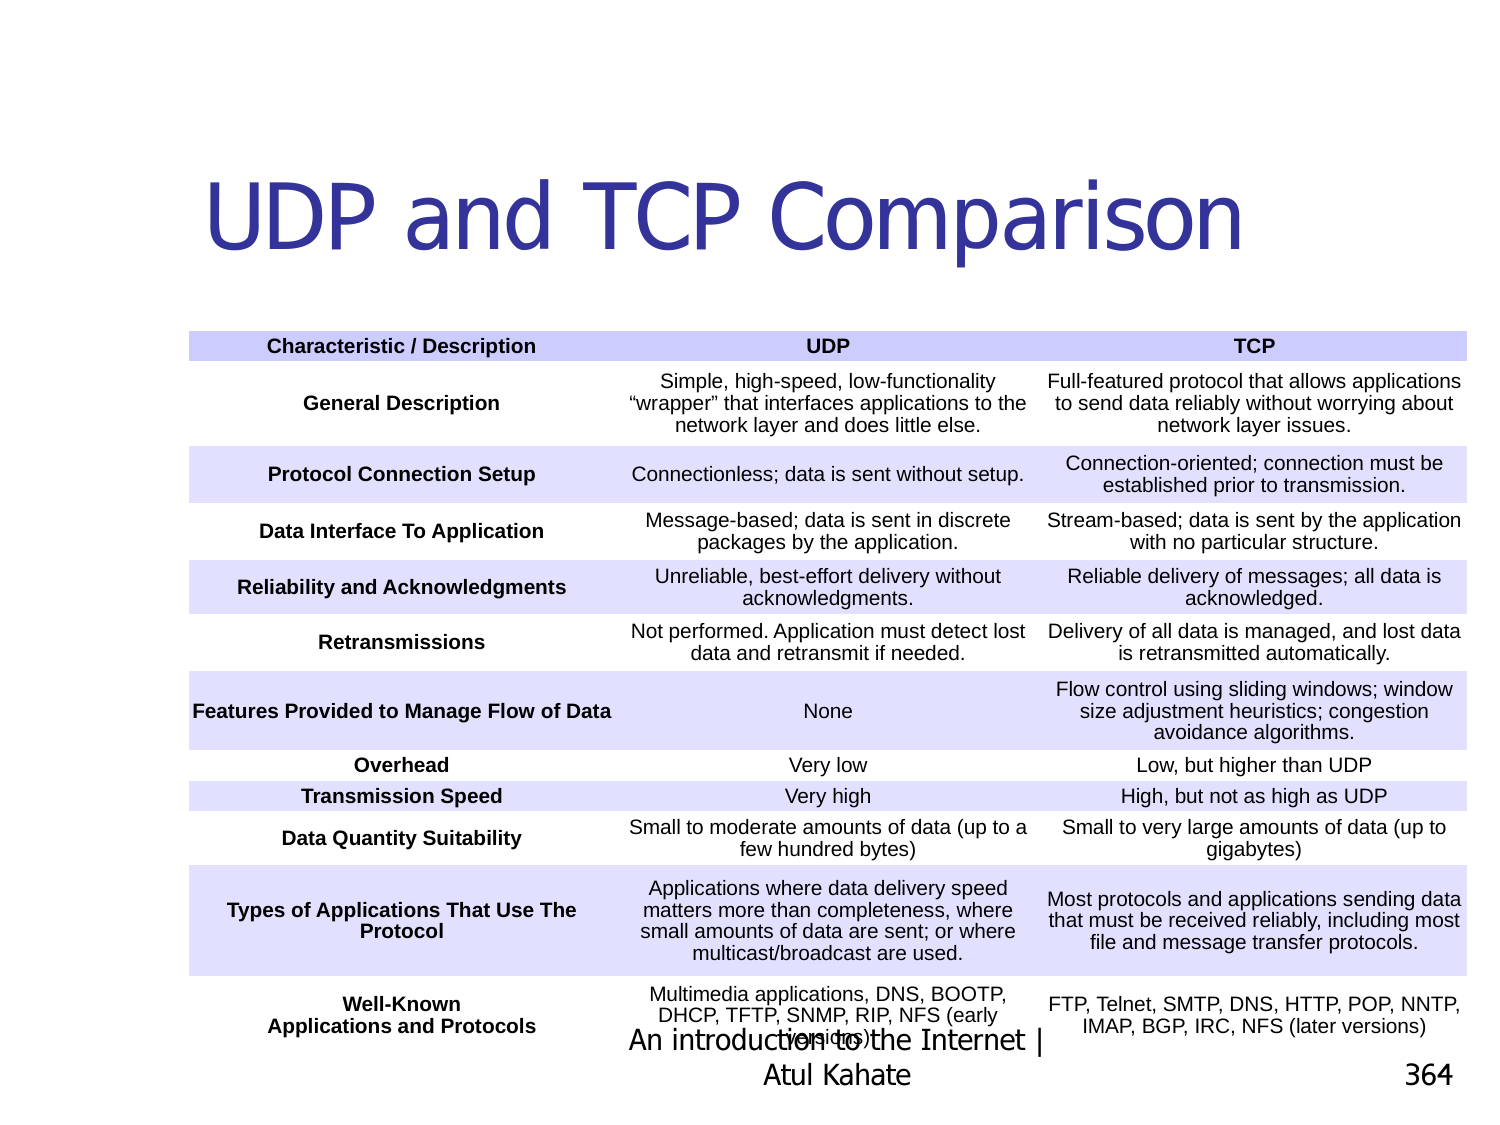

UDP and TCP Comparison
| Characteristic / Description | UDP | TCP |
| --- | --- | --- |
| General Description | Simple, high-speed, low-functionality “wrapper” that interfaces applications to the network layer and does little else. | Full-featured protocol that allows applications to send data reliably without worrying about network layer issues. |
| Protocol Connection Setup | Connectionless; data is sent without setup. | Connection-oriented; connection must be established prior to transmission. |
| Data Interface To Application | Message-based; data is sent in discrete packages by the application. | Stream-based; data is sent by the application with no particular structure. |
| Reliability and Acknowledgments | Unreliable, best-effort delivery without acknowledgments. | Reliable delivery of messages; all data is acknowledged. |
| Retransmissions | Not performed. Application must detect lost data and retransmit if needed. | Delivery of all data is managed, and lost data is retransmitted automatically. |
| Features Provided to Manage Flow of Data | None | Flow control using sliding windows; window size adjustment heuristics; congestion avoidance algorithms. |
| Overhead | Very low | Low, but higher than UDP |
| Transmission Speed | Very high | High, but not as high as UDP |
| Data Quantity Suitability | Small to moderate amounts of data (up to a few hundred bytes) | Small to very large amounts of data (up to gigabytes) |
| Types of Applications That Use The Protocol | Applications where data delivery speed matters more than completeness, where small amounts of data are sent; or where multicast/broadcast are used. | Most protocols and applications sending data that must be received reliably, including most file and message transfer protocols. |
| Well-Known Applications and Protocols | Multimedia applications, DNS, BOOTP, DHCP, TFTP, SNMP, RIP, NFS (early versions) | FTP, Telnet, SMTP, DNS, HTTP, POP, NNTP, IMAP, BGP, IRC, NFS (later versions) |
An introduction to the Internet | Atul Kahate
364